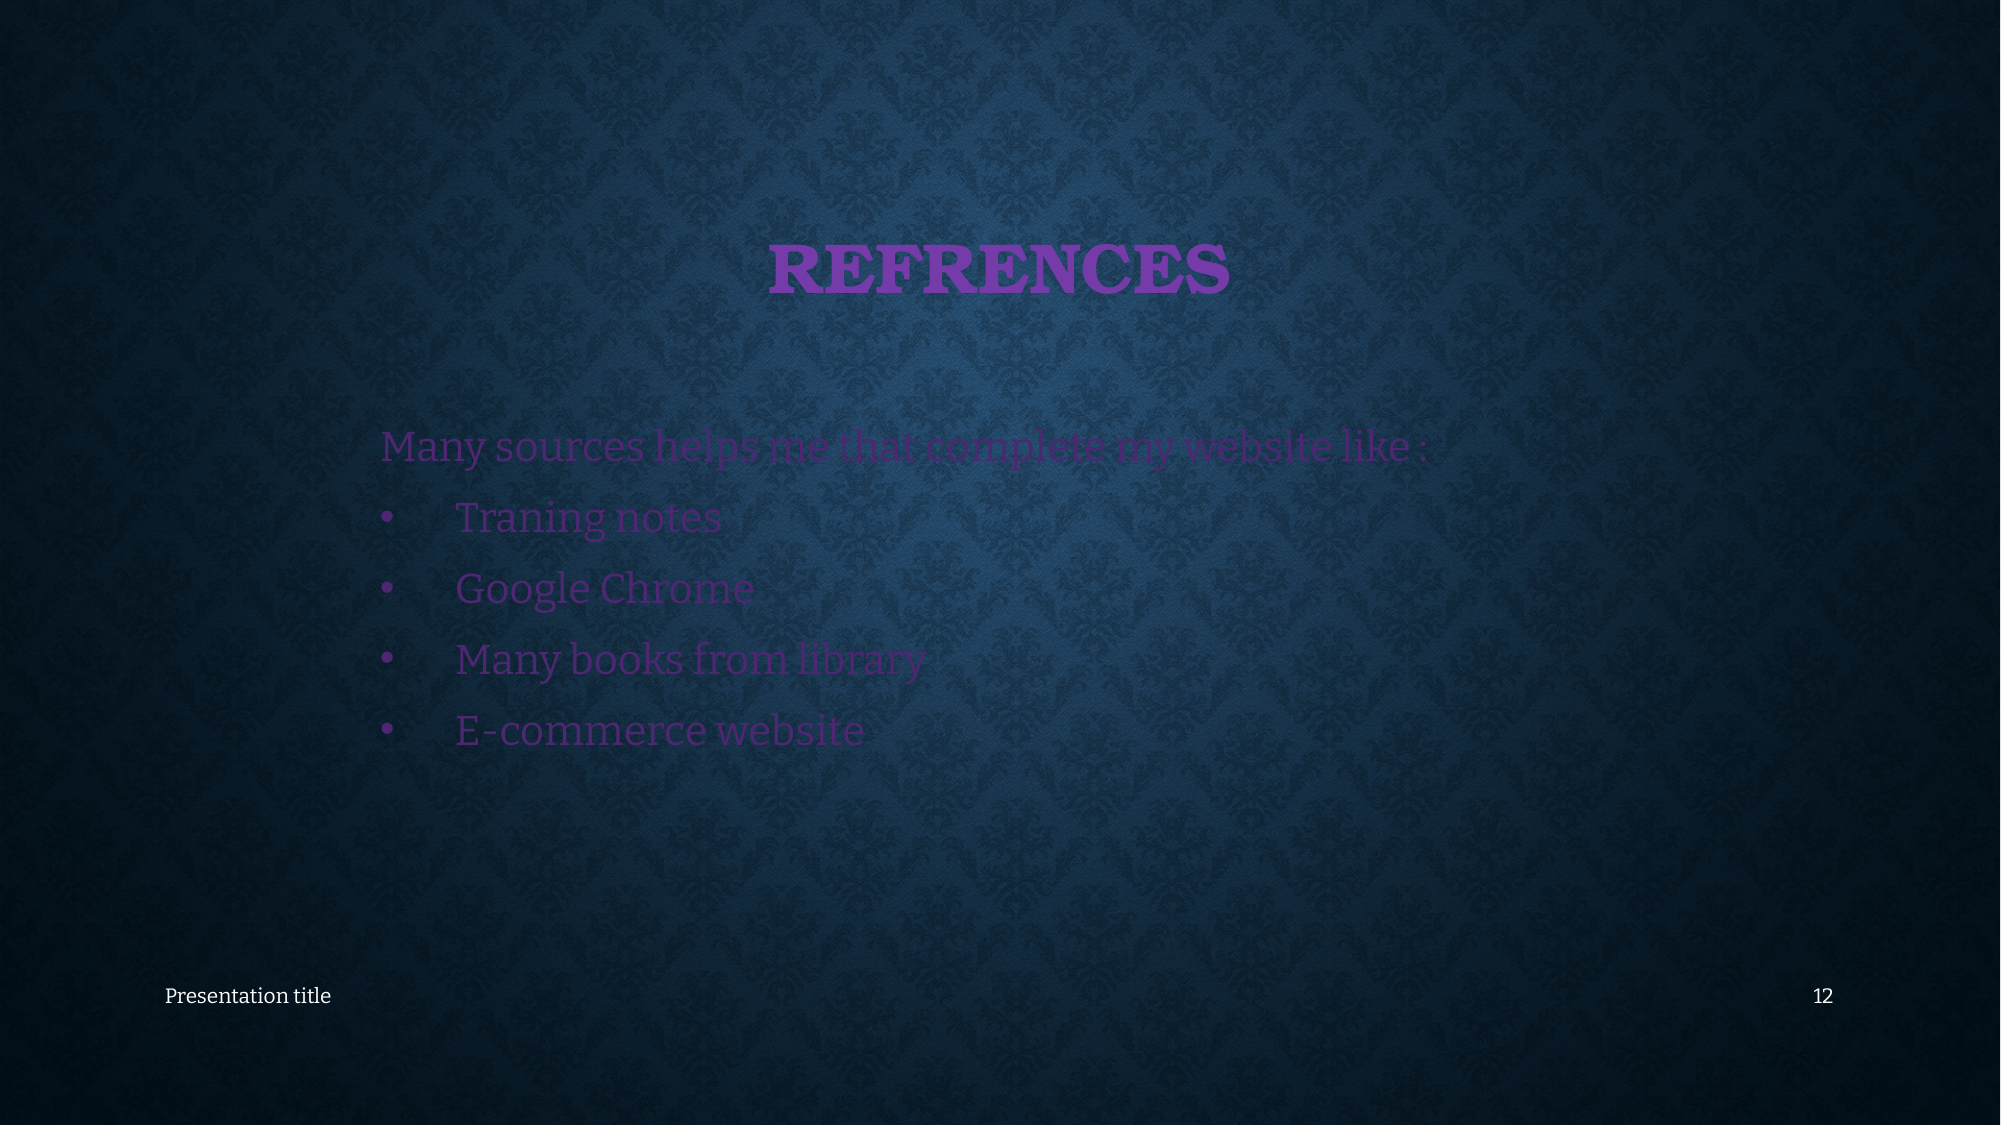

# Refrences

Many sources helps me that complete my website like :
Traning notes
Google Chrome
Many books from library
E-commerce website

Presentation title
12